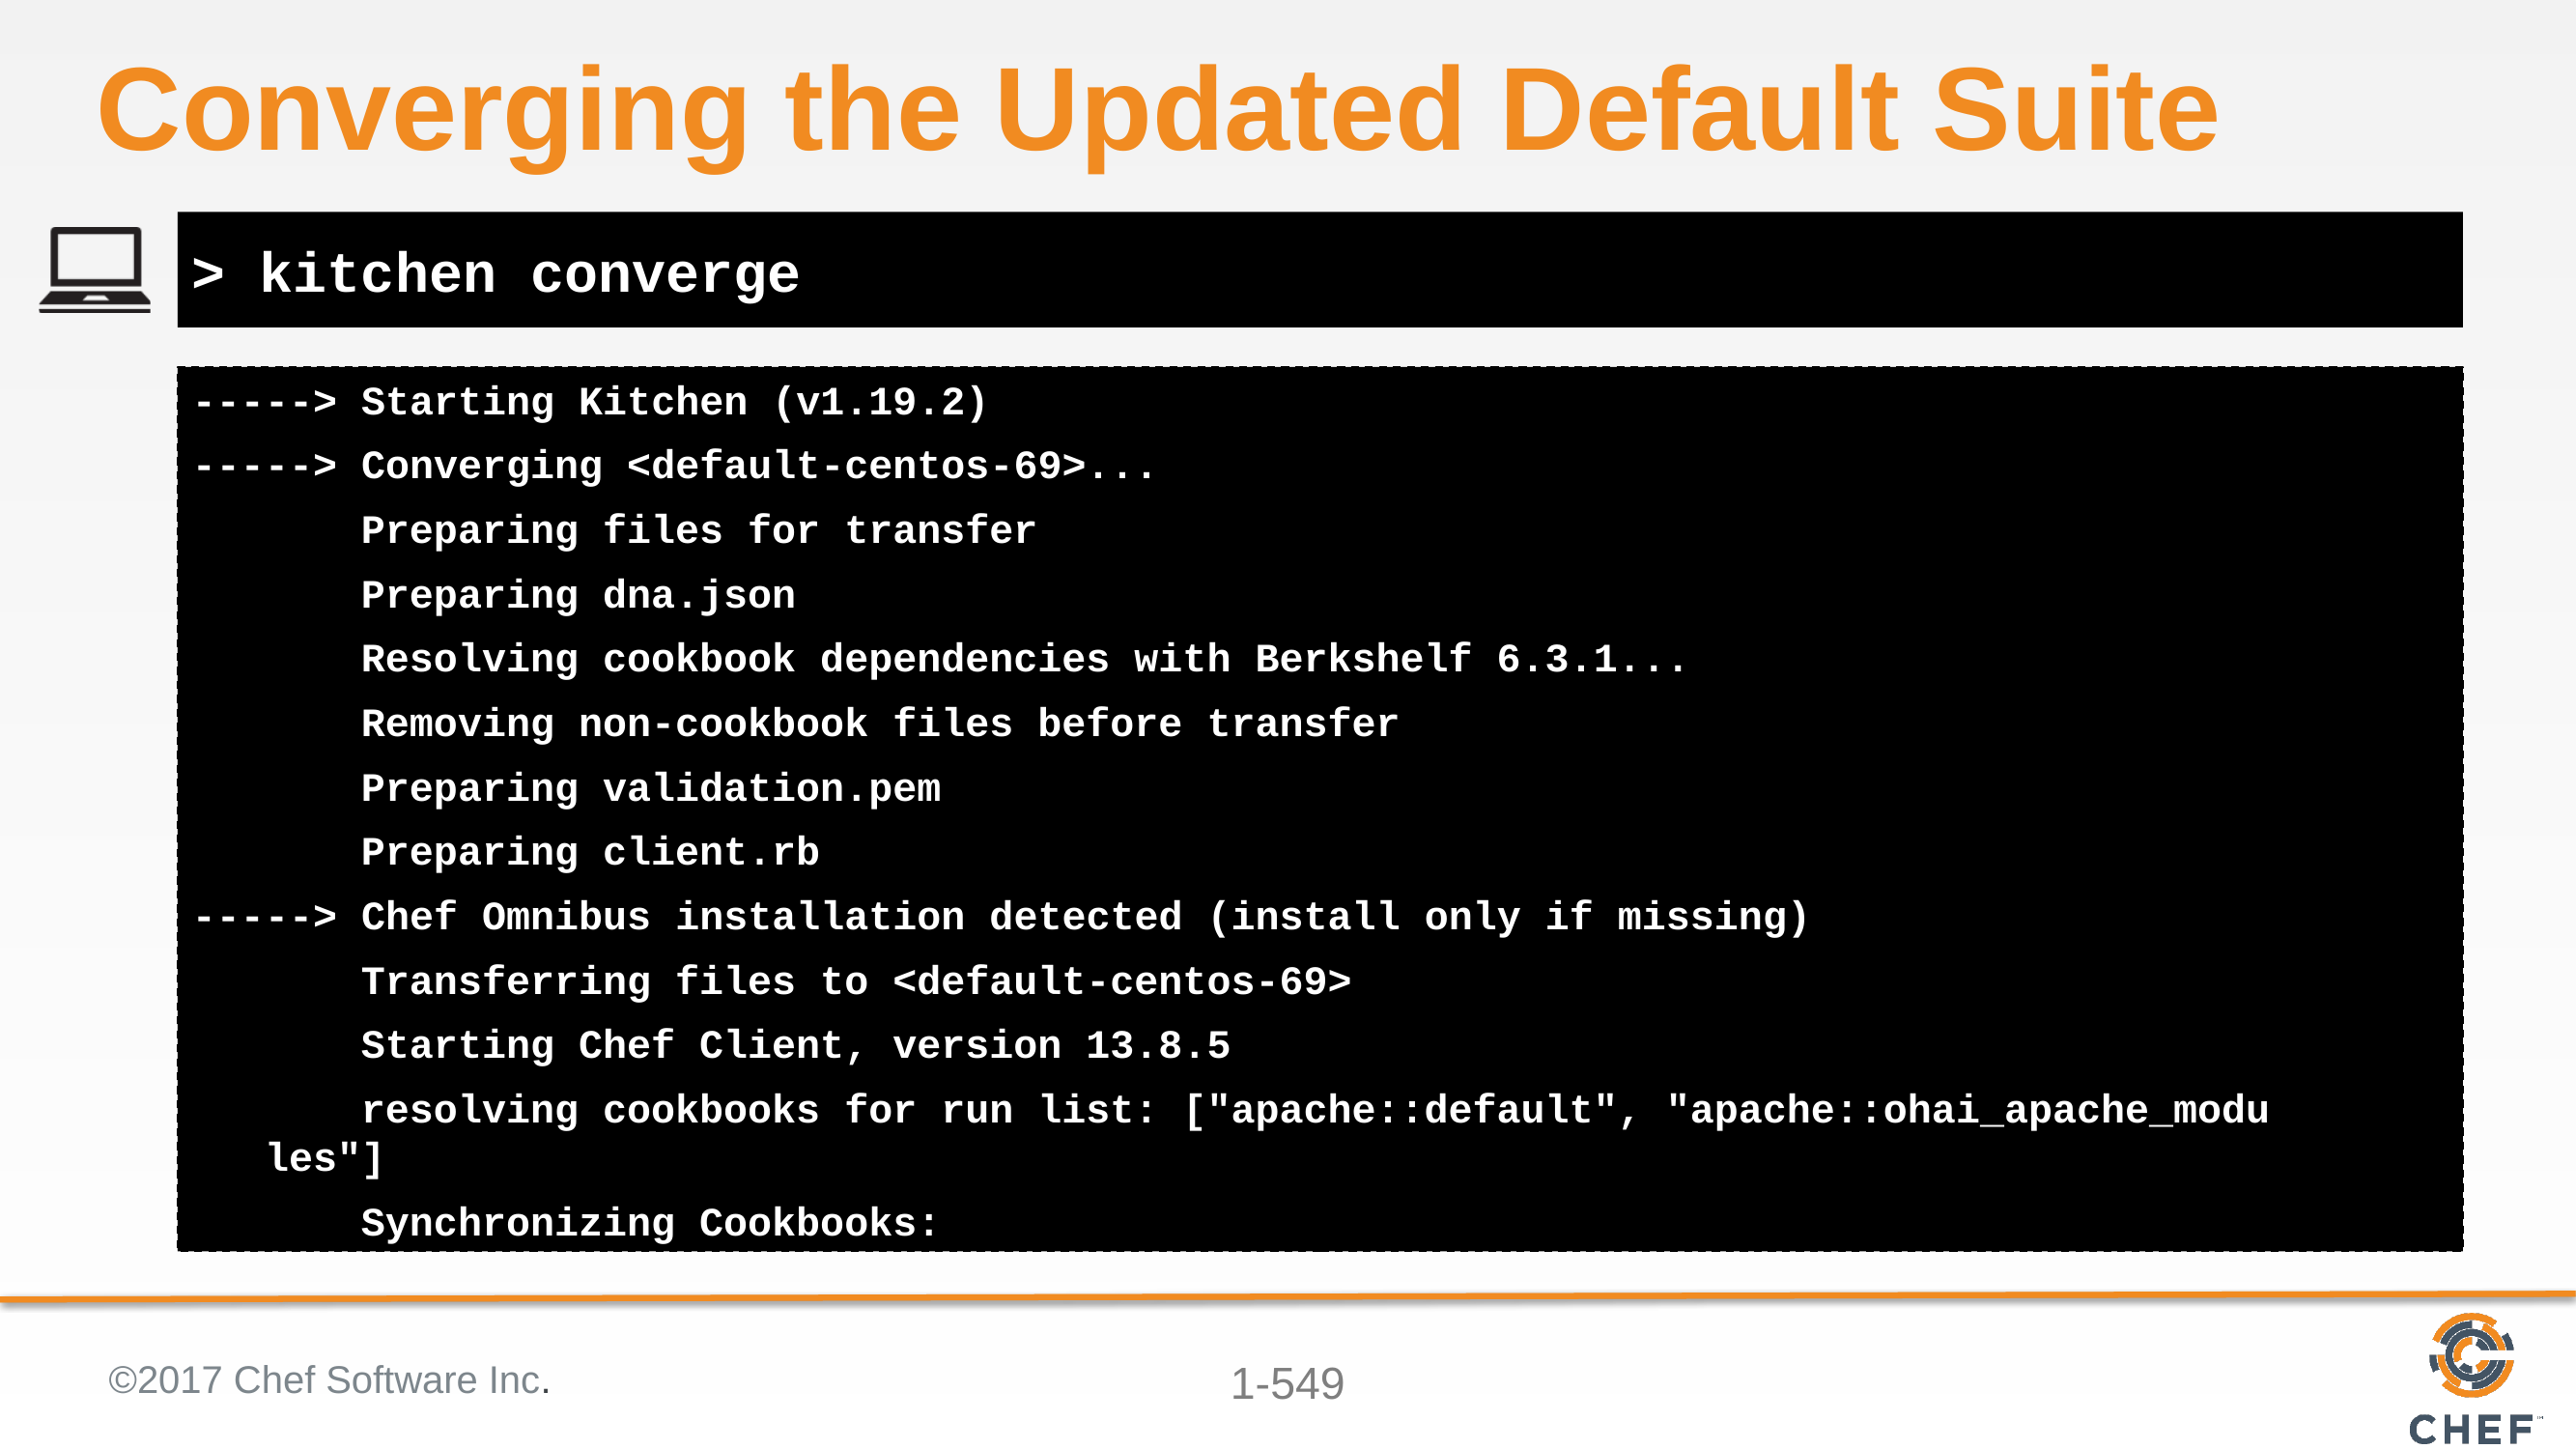

# Converging the Updated Default Suite
> kitchen converge
-----> Starting Kitchen (v1.19.2)
-----> Converging <default-centos-69>...
       Preparing files for transfer
       Preparing dna.json
       Resolving cookbook dependencies with Berkshelf 6.3.1...
       Removing non-cookbook files before transfer
       Preparing validation.pem
       Preparing client.rb
-----> Chef Omnibus installation detected (install only if missing)
       Transferring files to <default-centos-69>
       Starting Chef Client, version 13.8.5
       resolving cookbooks for run list: ["apache::default", "apache::ohai_apache_modu           les"]
       Synchronizing Cookbooks: